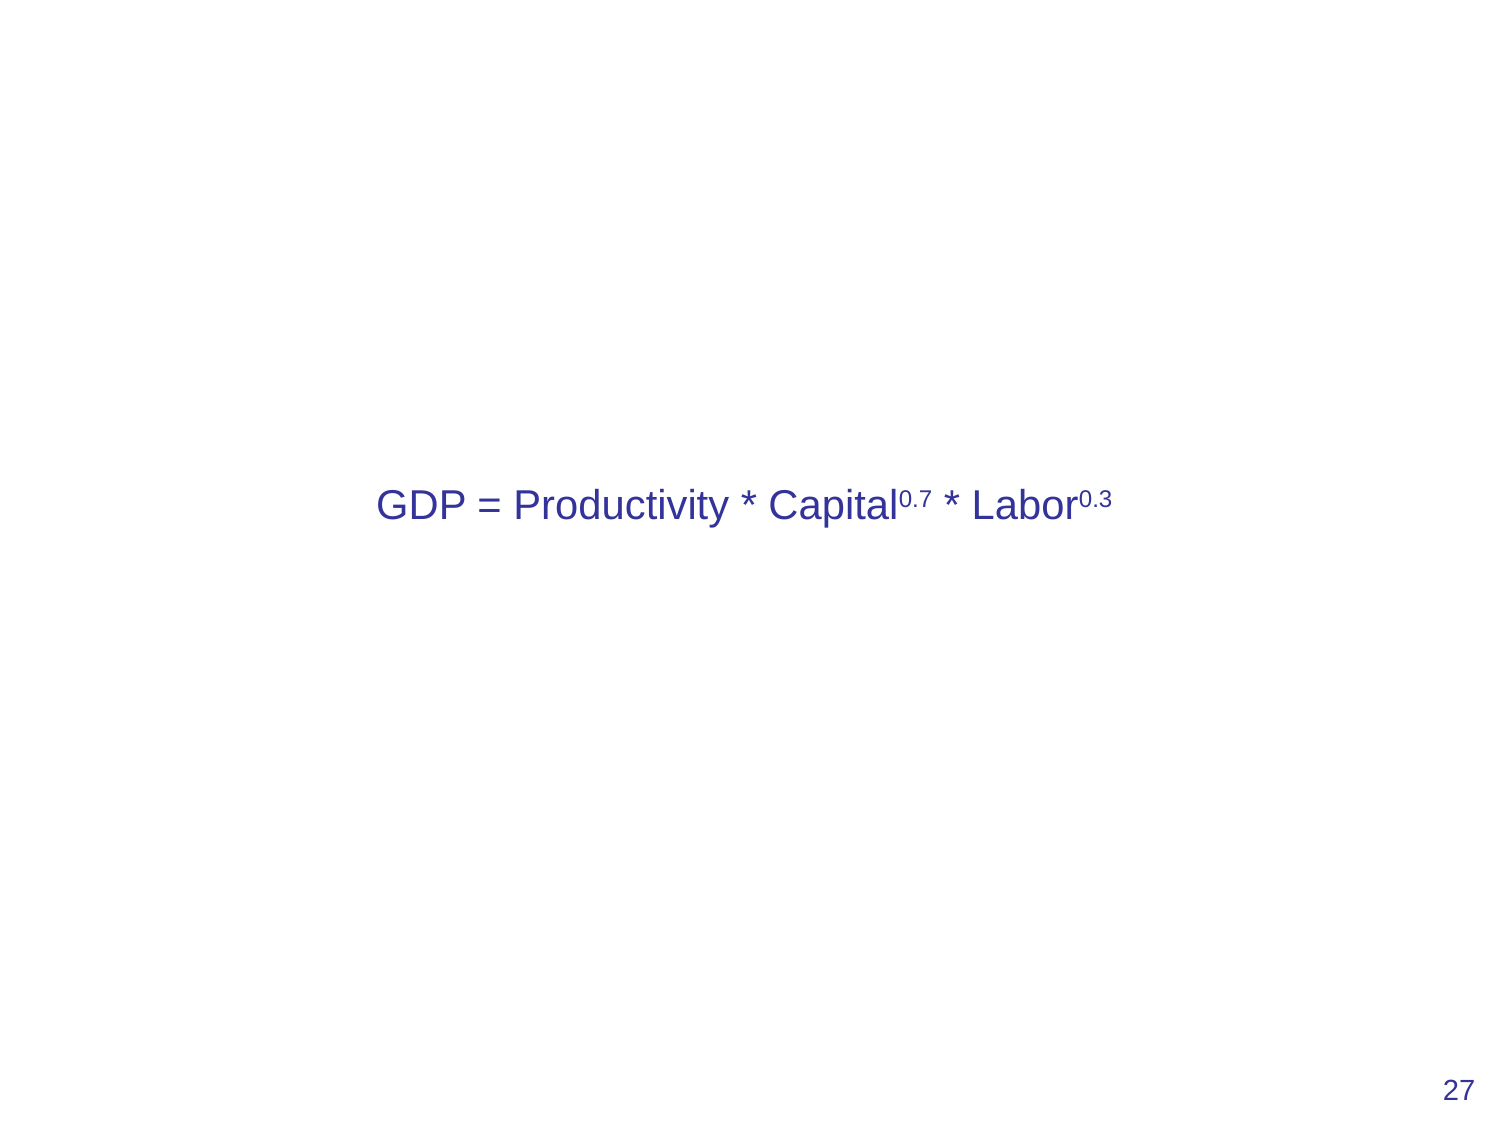

#

GDP = Productivity * Capital0.7 * Labor0.3

27